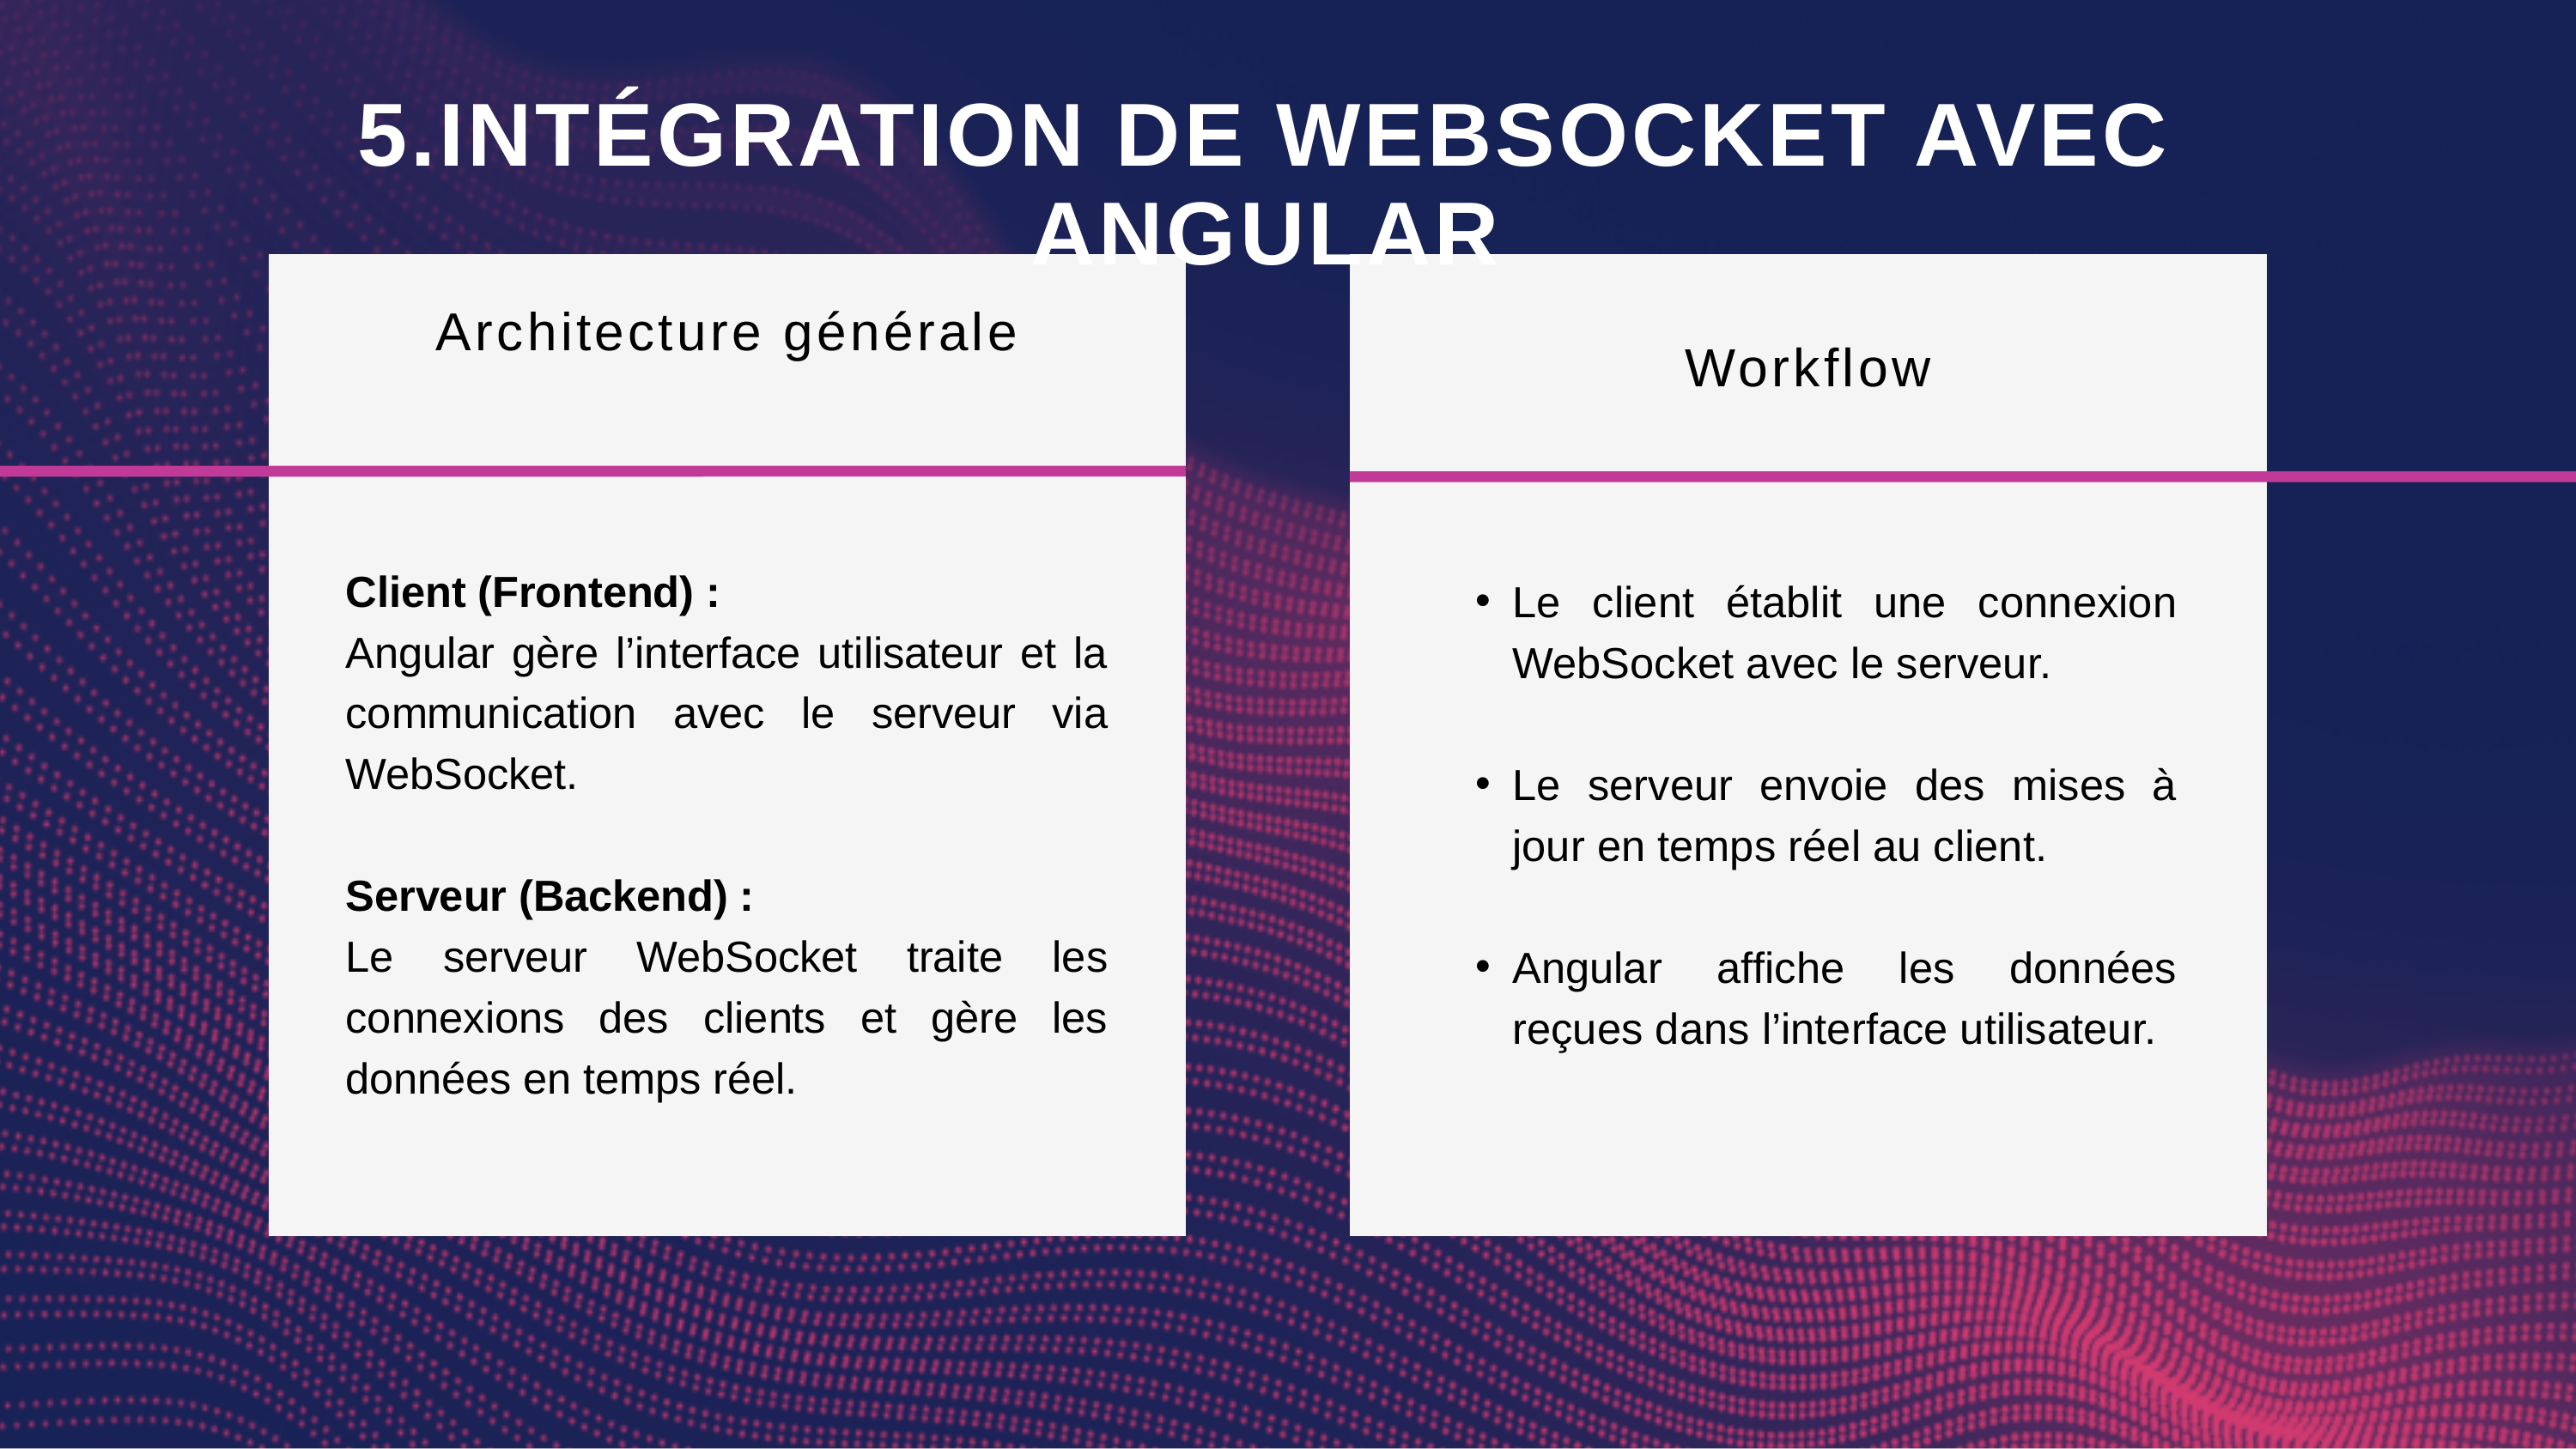

5.INTÉGRATION DE WEBSOCKET AVEC ANGULAR

Architecture générale
Workflow

Client (Frontend) :
Angular gère l’interface utilisateur et la communication avec le serveur via WebSocket.

Serveur (Backend) :
Le serveur WebSocket traite les connexions des clients et gère les données en temps réel.

Le client établit une connexion WebSocket avec le serveur.

Le serveur envoie des mises à jour en temps réel au client.

Angular affiche les données reçues dans l’interface utilisateur.